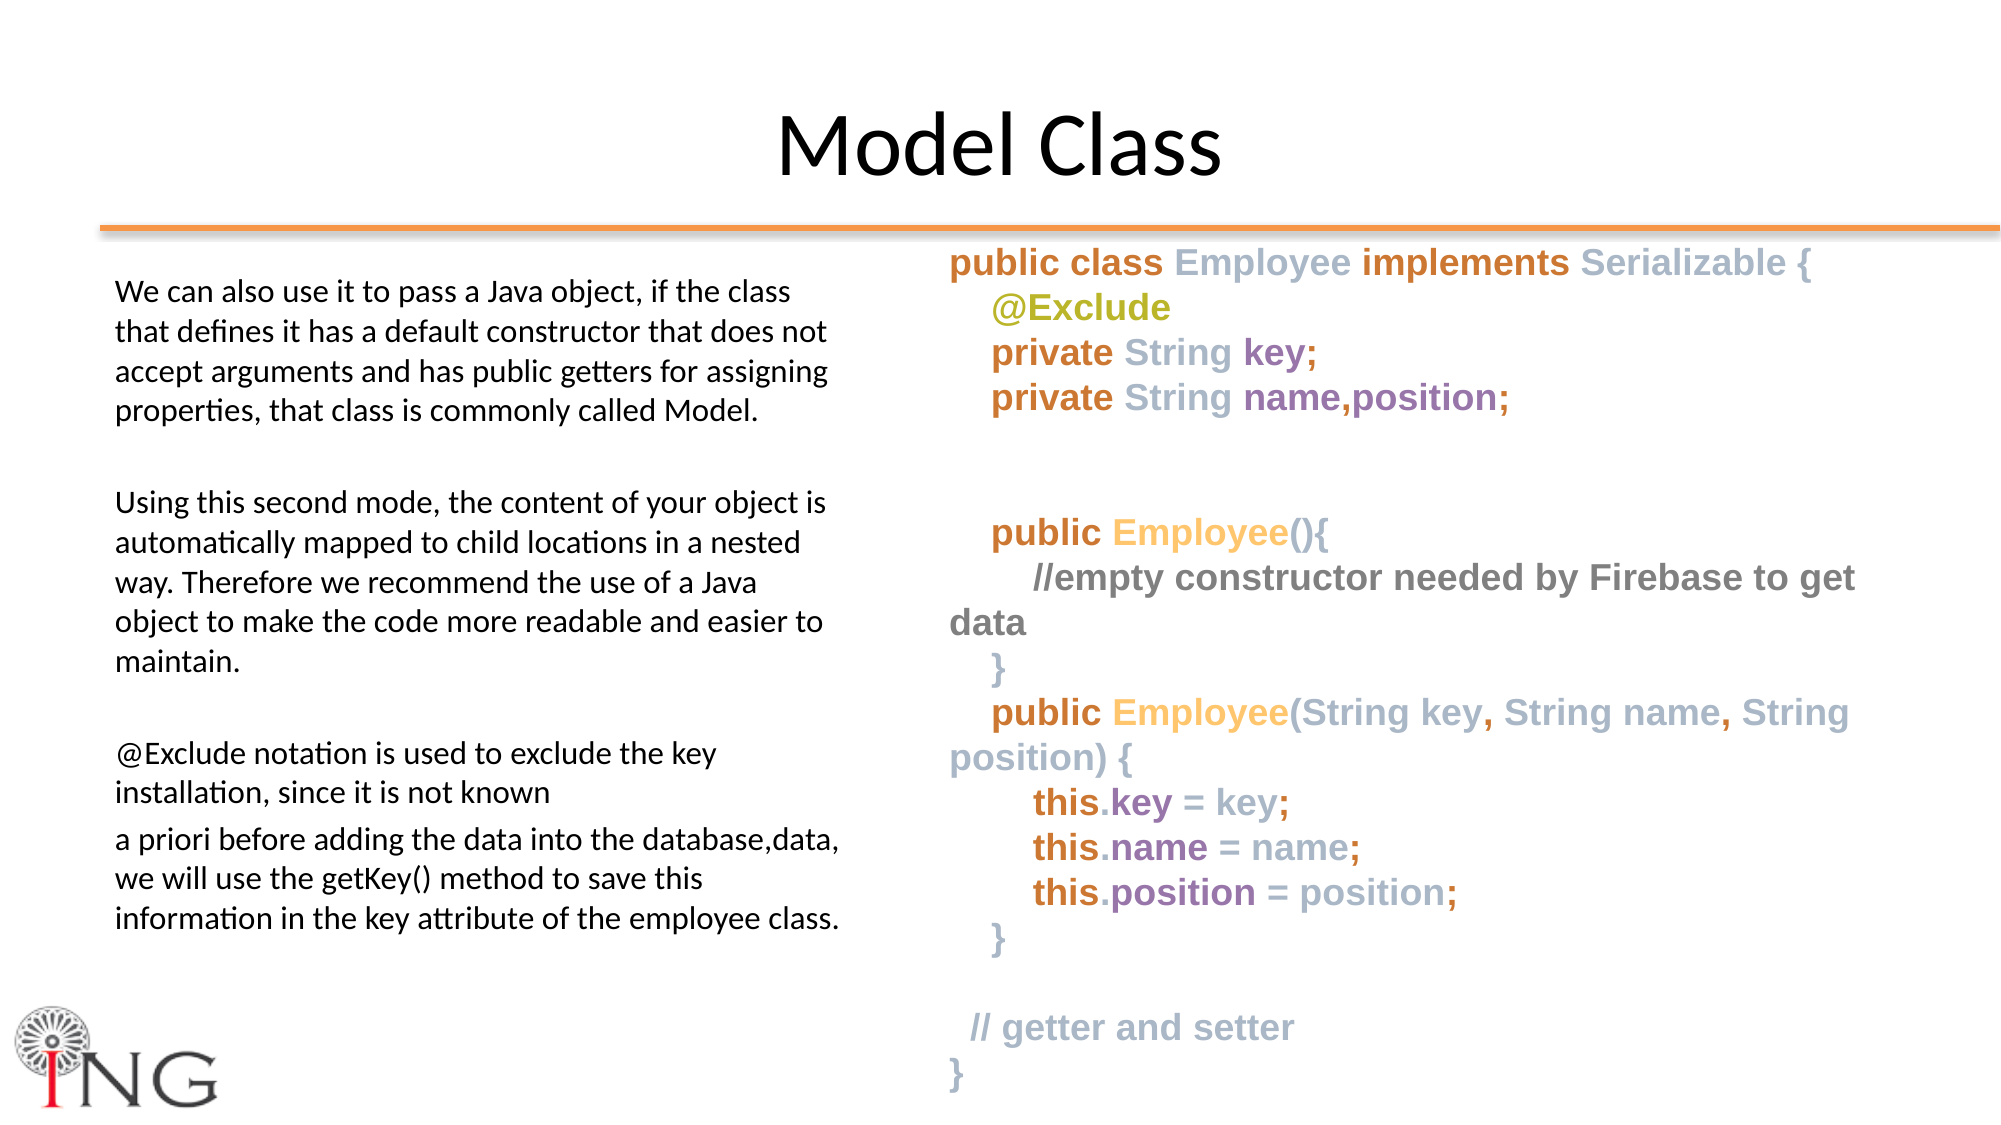

# Model Class
We can also use it to pass a Java object, if the class that defines it has a default constructor that does not accept arguments and has public getters for assigning properties, that class is commonly called Model.

Using this second mode, the content of your object is automatically mapped to child locations in a nested way. Therefore we recommend the use of a Java object to make the code more readable and easier to maintain.

@Exclude notation is used to exclude the key installation, since it is not known
a priori before adding the data into the database,data, we will use the getKey() method to save this information in the key attribute of the employee class.
public class Employee implements Serializable {
    @Exclude
    private String key;
    private String name,position;
    public Employee(){
        //empty constructor needed by Firebase to get data
    }
    public Employee(String key, String name, String position) {
        this.key = key;
        this.name = name;
        this.position = position;
    }
  // getter and setter
}